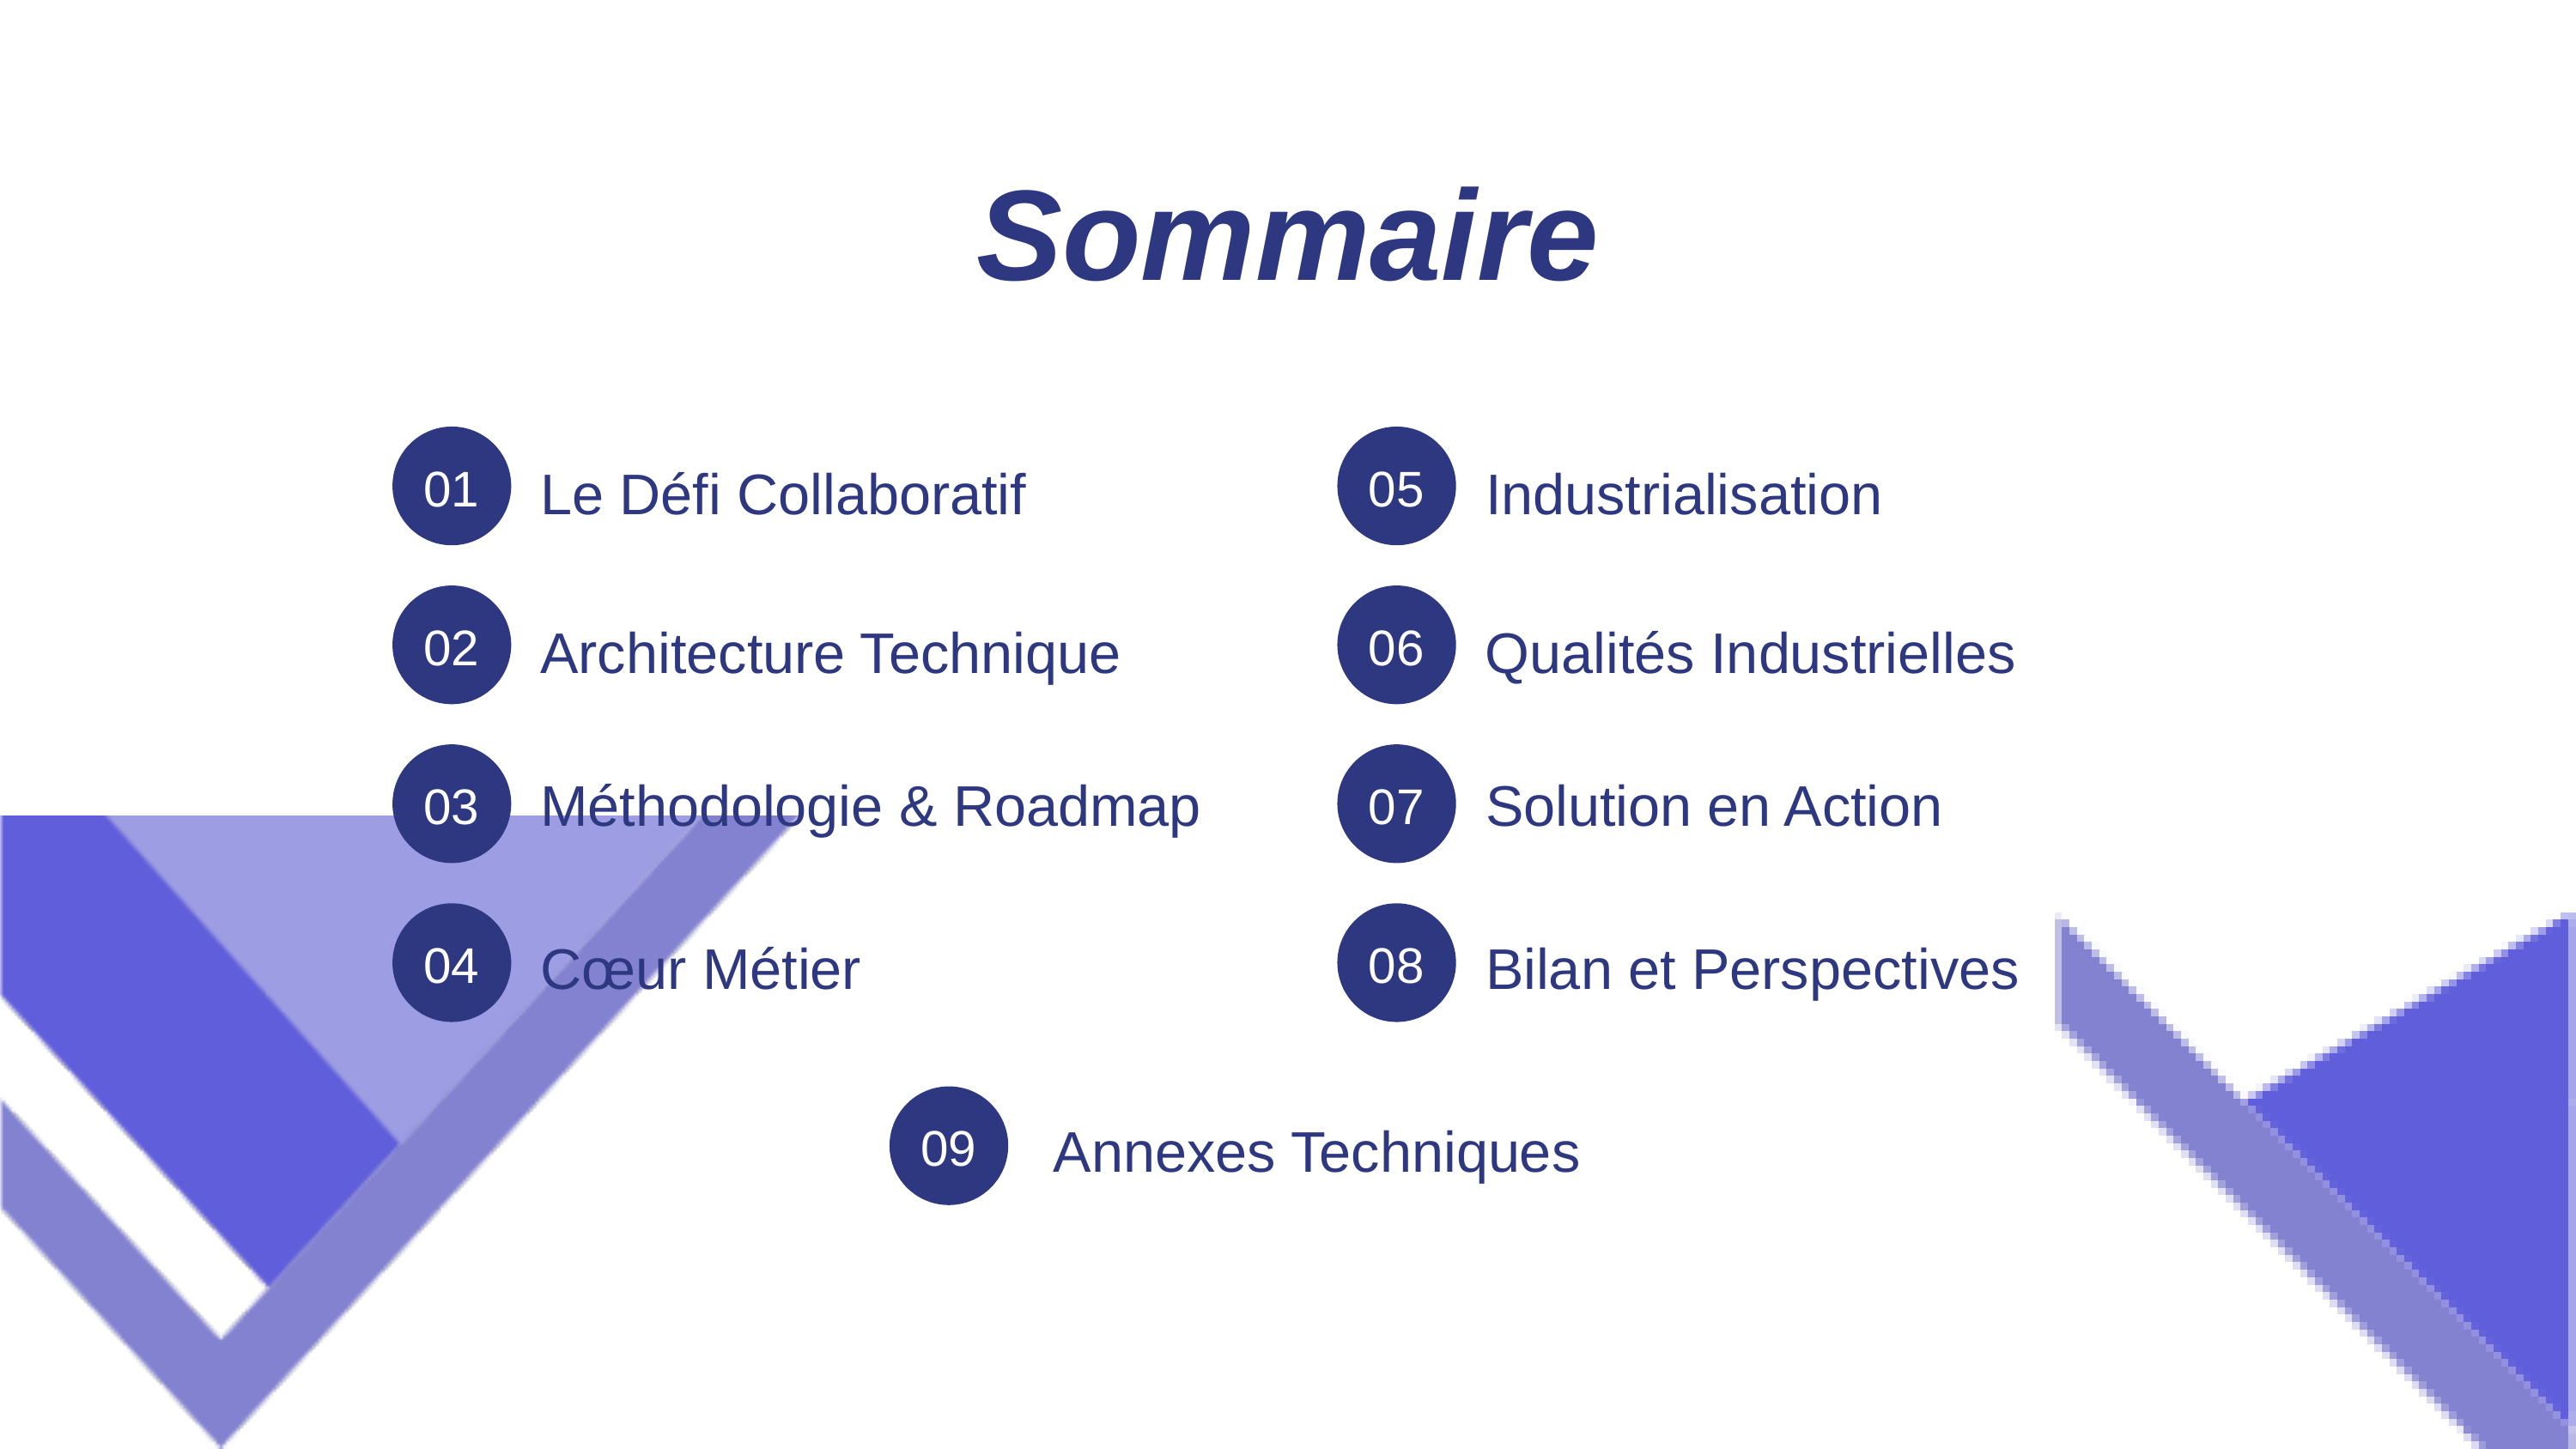

Sommaire

01

05
Le Défi Collaboratif
Industrialisation

02

06
Architecture Technique
Qualités Industrielles

03

07
Méthodologie & Roadmap
Solution en Action

04

08

Cœur Métier
Bilan et Perspectives

09
 Annexes Techniques